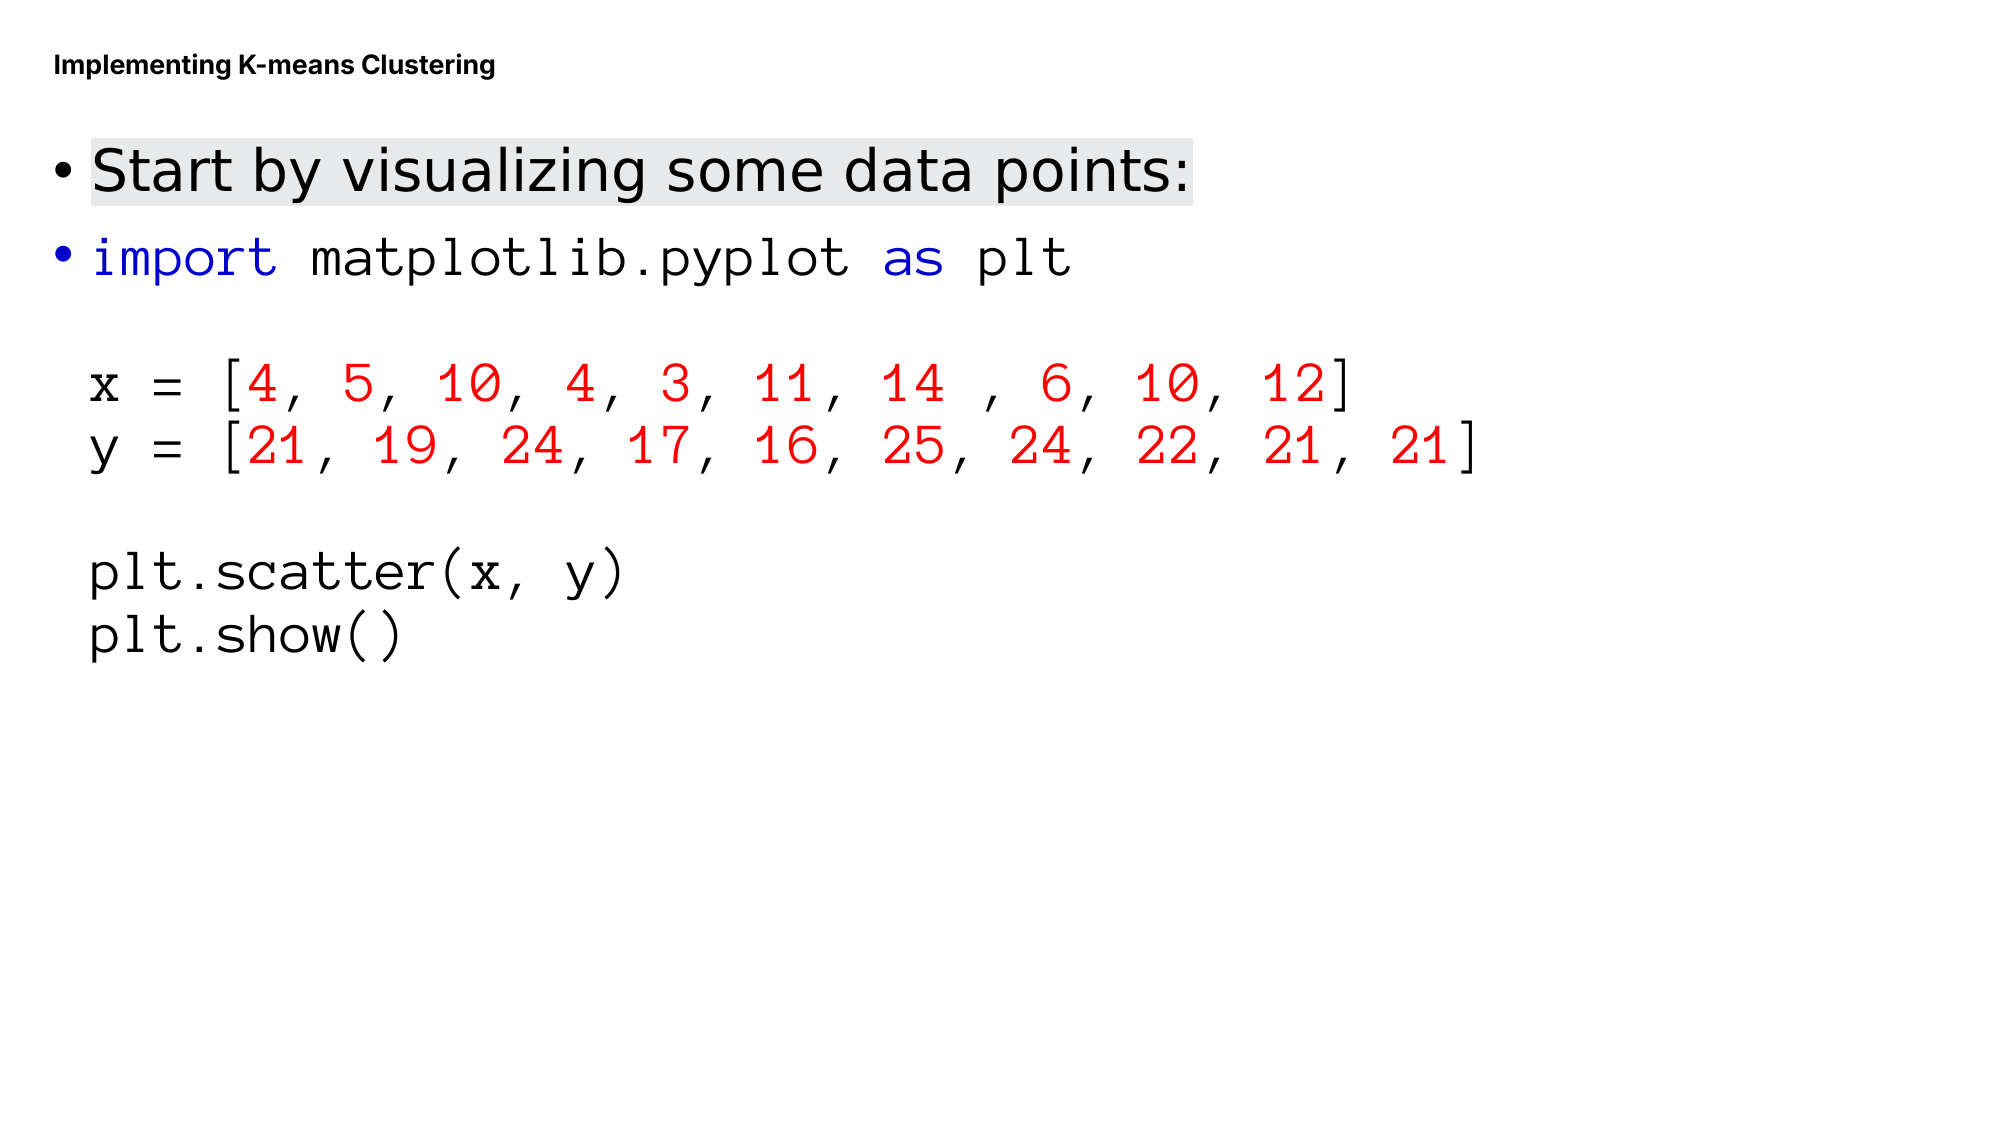

# Implementing K-means Clustering
Start by visualizing some data points:
import matplotlib.pyplot as plt
x = [4, 5, 10, 4, 3, 11, 14 , 6, 10, 12]
y = [21, 19, 24, 17, 16, 25, 24, 22, 21, 21]
plt.scatter(x, y)
plt.show()